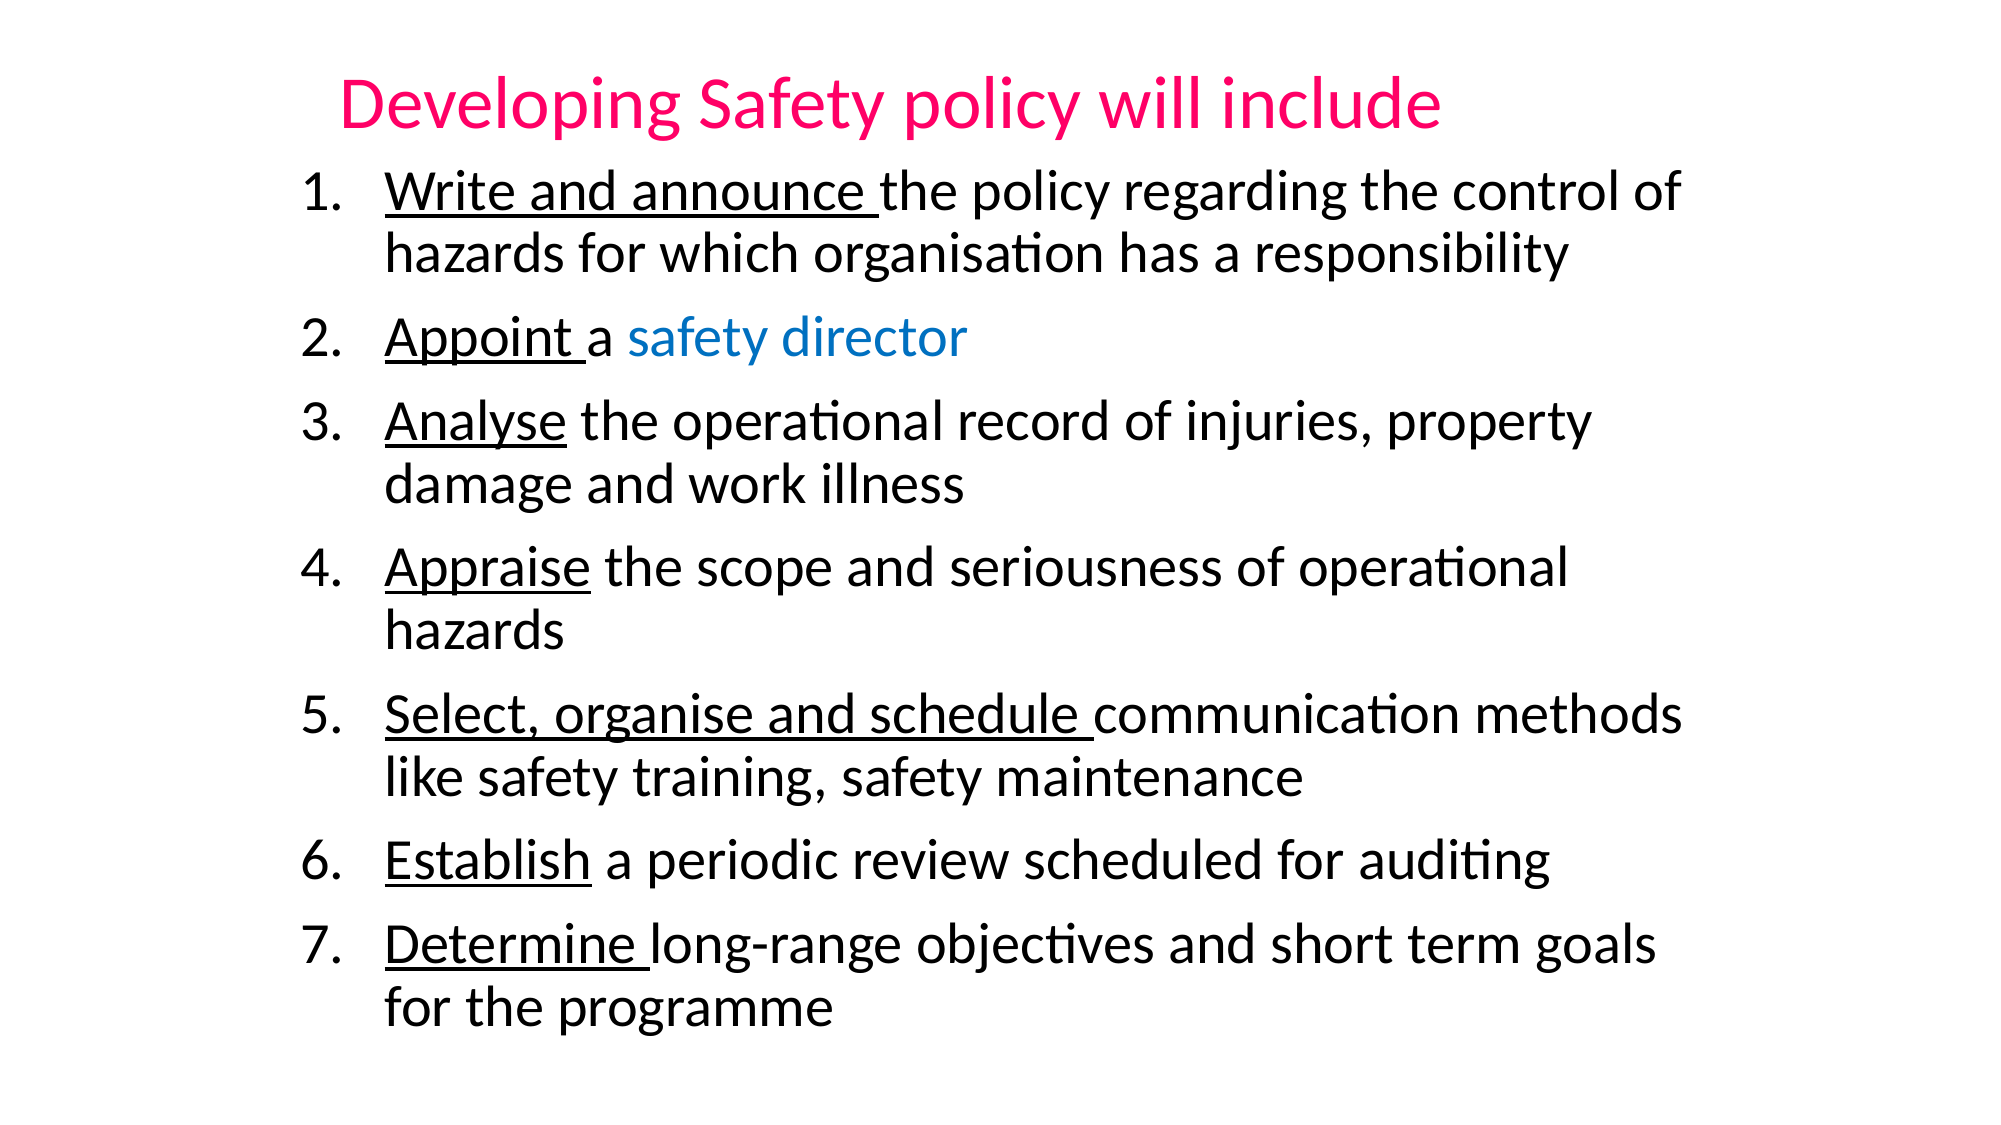

# Developing Safety policy will include
Write and announce the policy regarding the control of hazards for which organisation has a responsibility
Appoint a safety director
Analyse the operational record of injuries, property damage and work illness
Appraise the scope and seriousness of operational hazards
Select, organise and schedule communication methods like safety training, safety maintenance
Establish a periodic review scheduled for auditing
Determine long-range objectives and short term goals for the programme